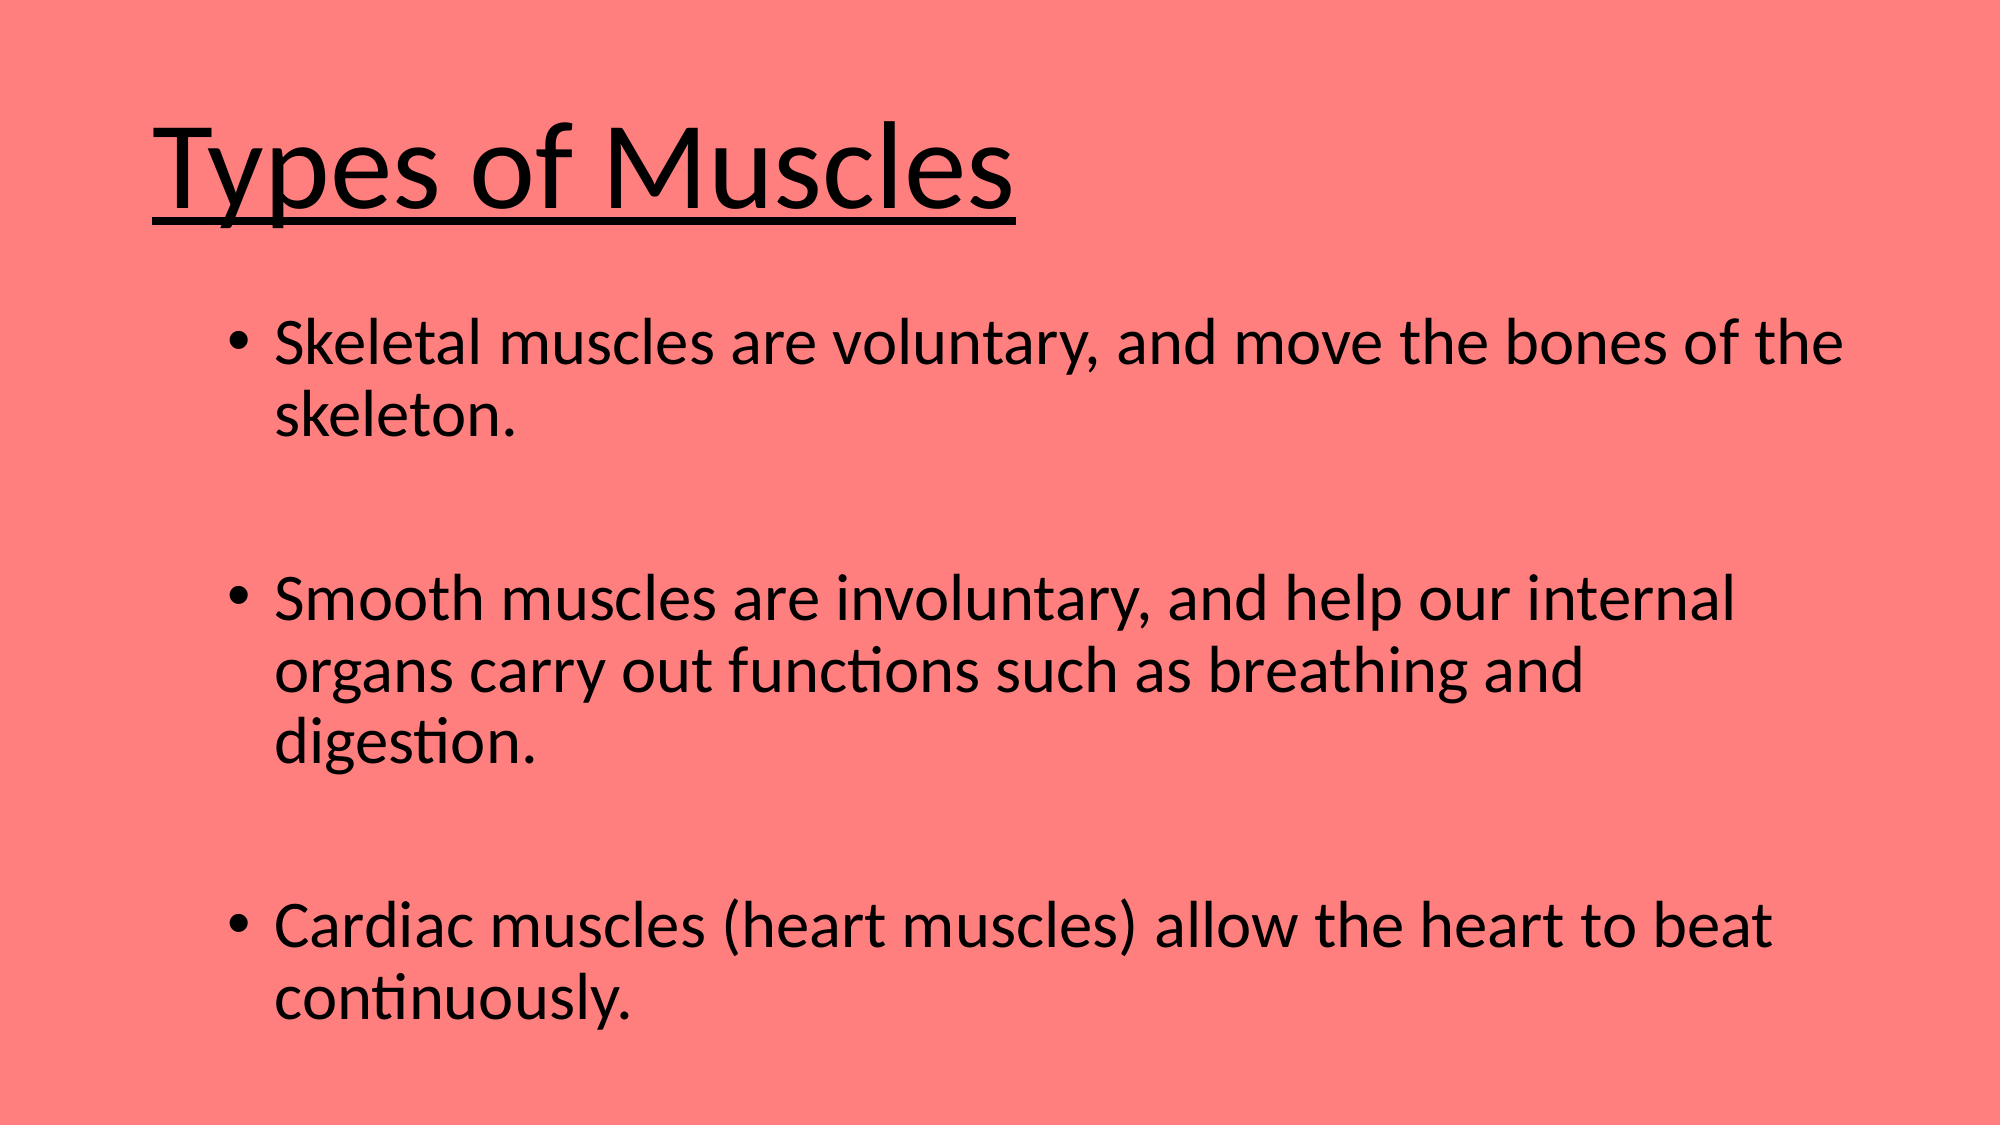

# Types of Muscles
Skeletal muscles are voluntary, and move the bones of the skeleton.

Smooth muscles are involuntary, and help our internal organs carry out functions such as breathing and digestion.

Cardiac muscles (heart muscles) allow the heart to beat continuously.